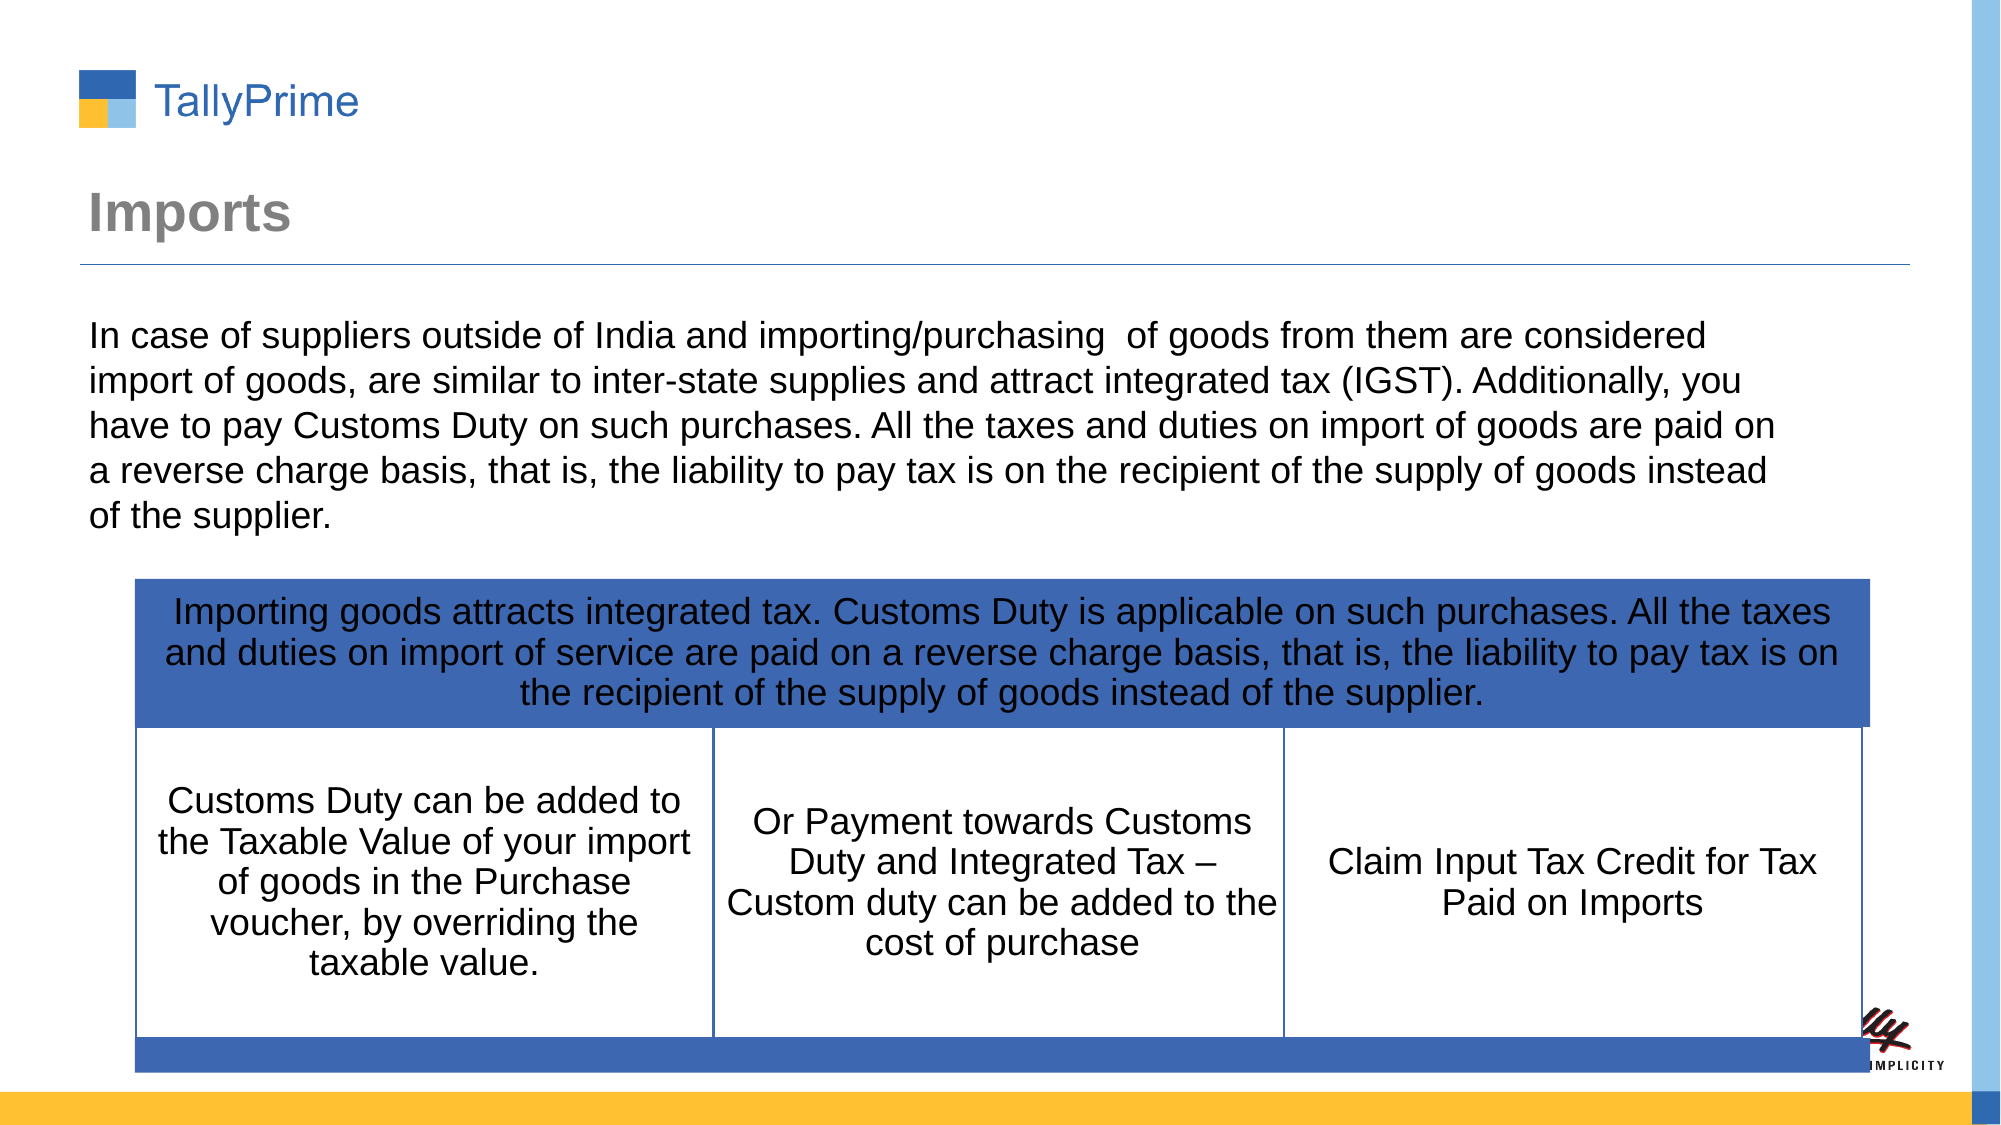

# Imports
In case of suppliers outside of India and importing/purchasing  of goods from them are considered import of goods, are similar to inter-state supplies and attract integrated tax (IGST). Additionally, you have to pay Customs Duty on such purchases. All the taxes and duties on import of goods are paid on a reverse charge basis, that is, the liability to pay tax is on the recipient of the supply of goods instead of the supplier.
Importing goods attracts integrated tax. Customs Duty is applicable on such purchases. All the taxes and duties on import of service are paid on a reverse charge basis, that is, the liability to pay tax is on the recipient of the supply of goods instead of the supplier.
Customs Duty can be added to the Taxable Value of your import of goods in the Purchase voucher, by overriding the taxable value.
Or Payment towards Customs Duty and Integrated Tax – Custom duty can be added to the cost of purchase
Claim Input Tax Credit for Tax Paid on Imports